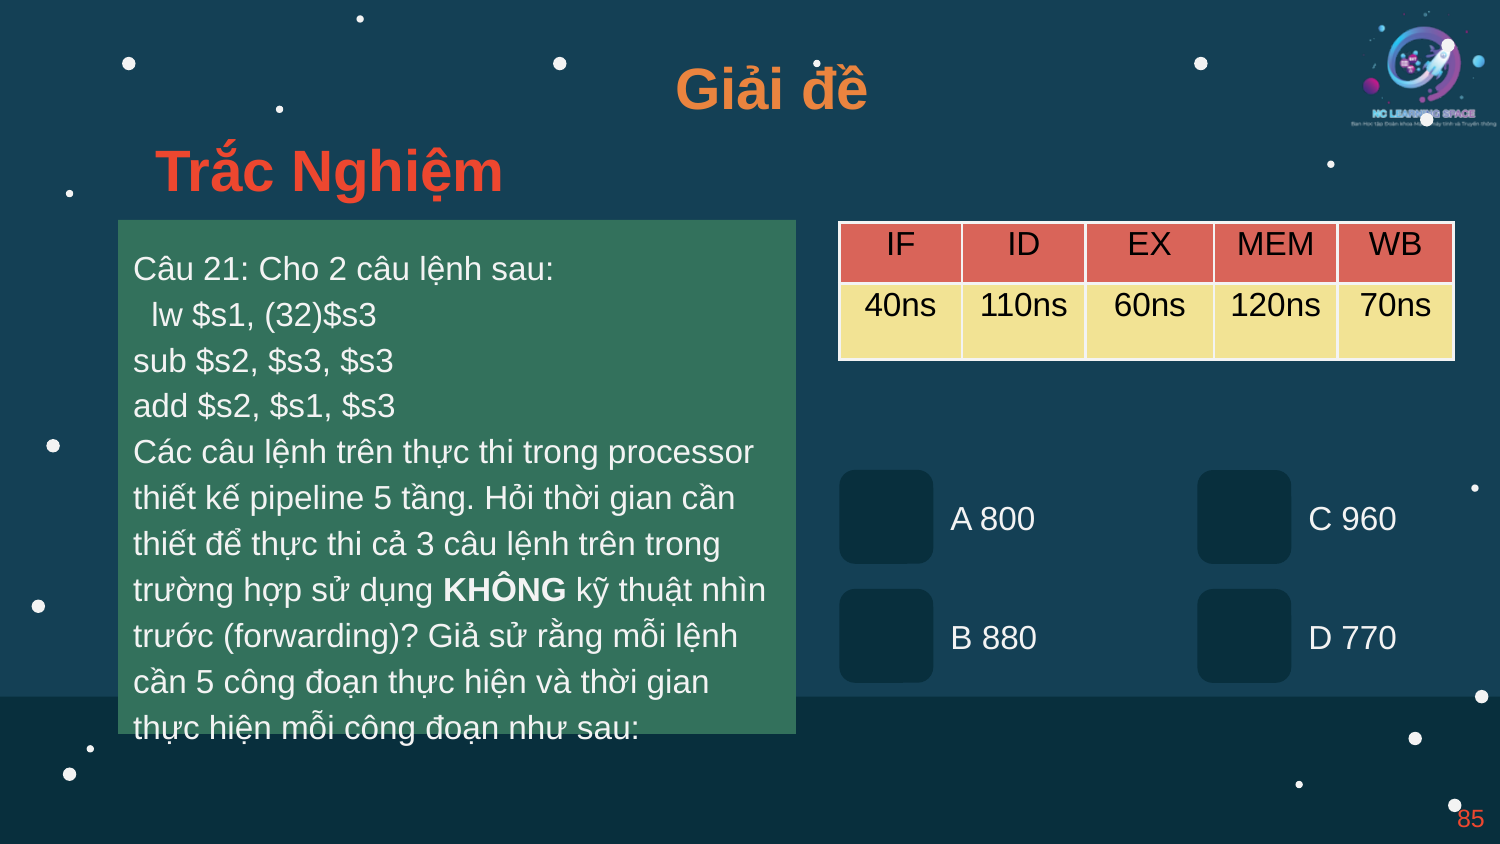

Giải đề
Trắc Nghiệm

Câu 21: Cho 2 câu lệnh sau:                           lw $s1, (32)$s3                                            sub $s2, $s3, $s3                                          add $s2, $s1, $s3                                          Các câu lệnh trên thực thi trong processor thiết kế pipeline 5 tầng. Hỏi thời gian cần thiết để thực thi cả 3 câu lệnh trên trong trường hợp sử dụng KHÔNG kỹ thuật nhìn trước (forwarding)? Giả sử rằng mỗi lệnh cần 5 công đoạn thực hiện và thời gian thực hiện mỗi công đoạn như sau:

| IF | ID | EX | MEM | WB |
| --- | --- | --- | --- | --- |
| 40ns | 110ns | 60ns | 120ns | 70ns |

A 800
C 960

B 880
D 770
85